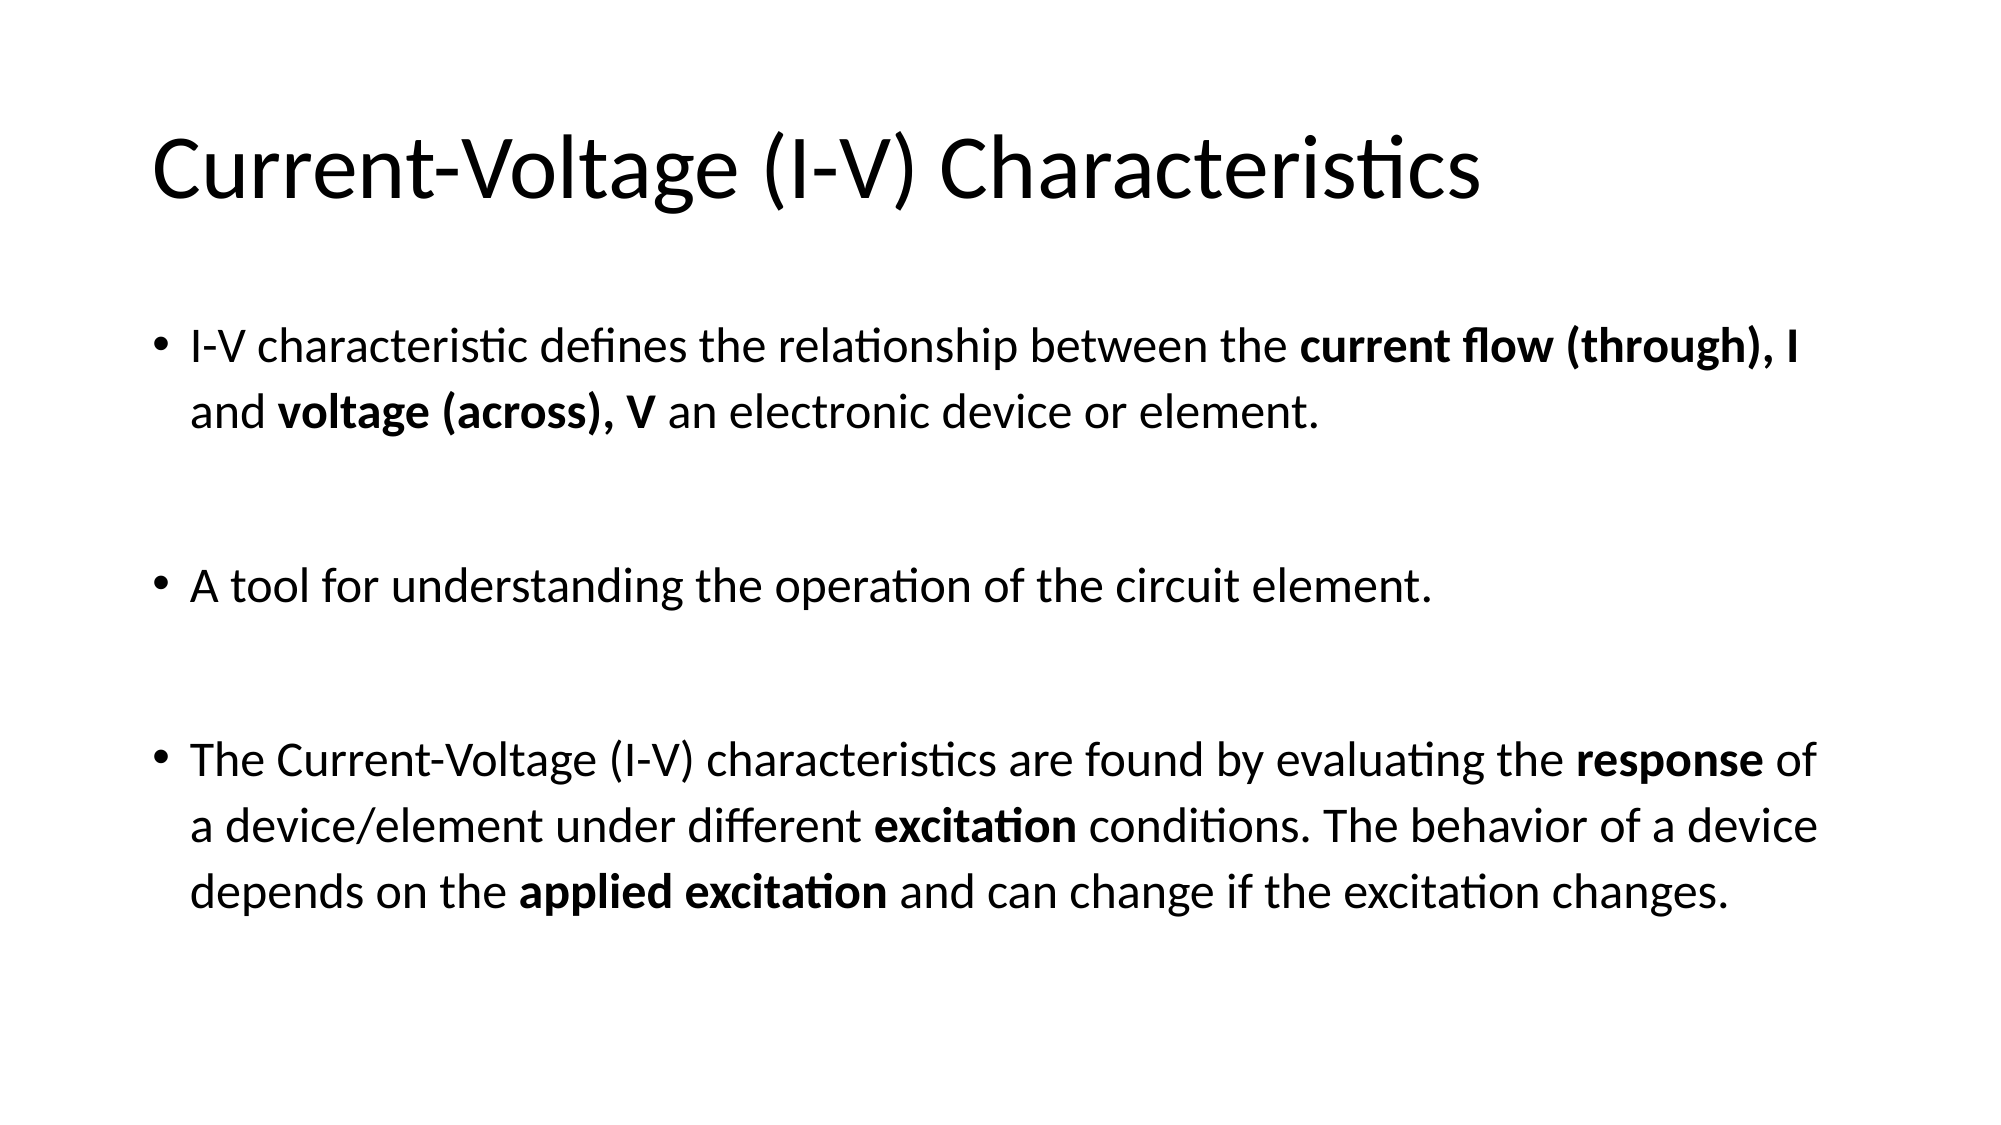

# Current-Voltage (I-V) Characteristics
I-V characteristic defines the relationship between the current flow (through), I and voltage (across), V an electronic device or element.

A tool for understanding the operation of the circuit element.

The Current-Voltage (I-V) characteristics are found by evaluating the response of a device/element under different excitation conditions. The behavior of a device depends on the applied excitation and can change if the excitation changes.